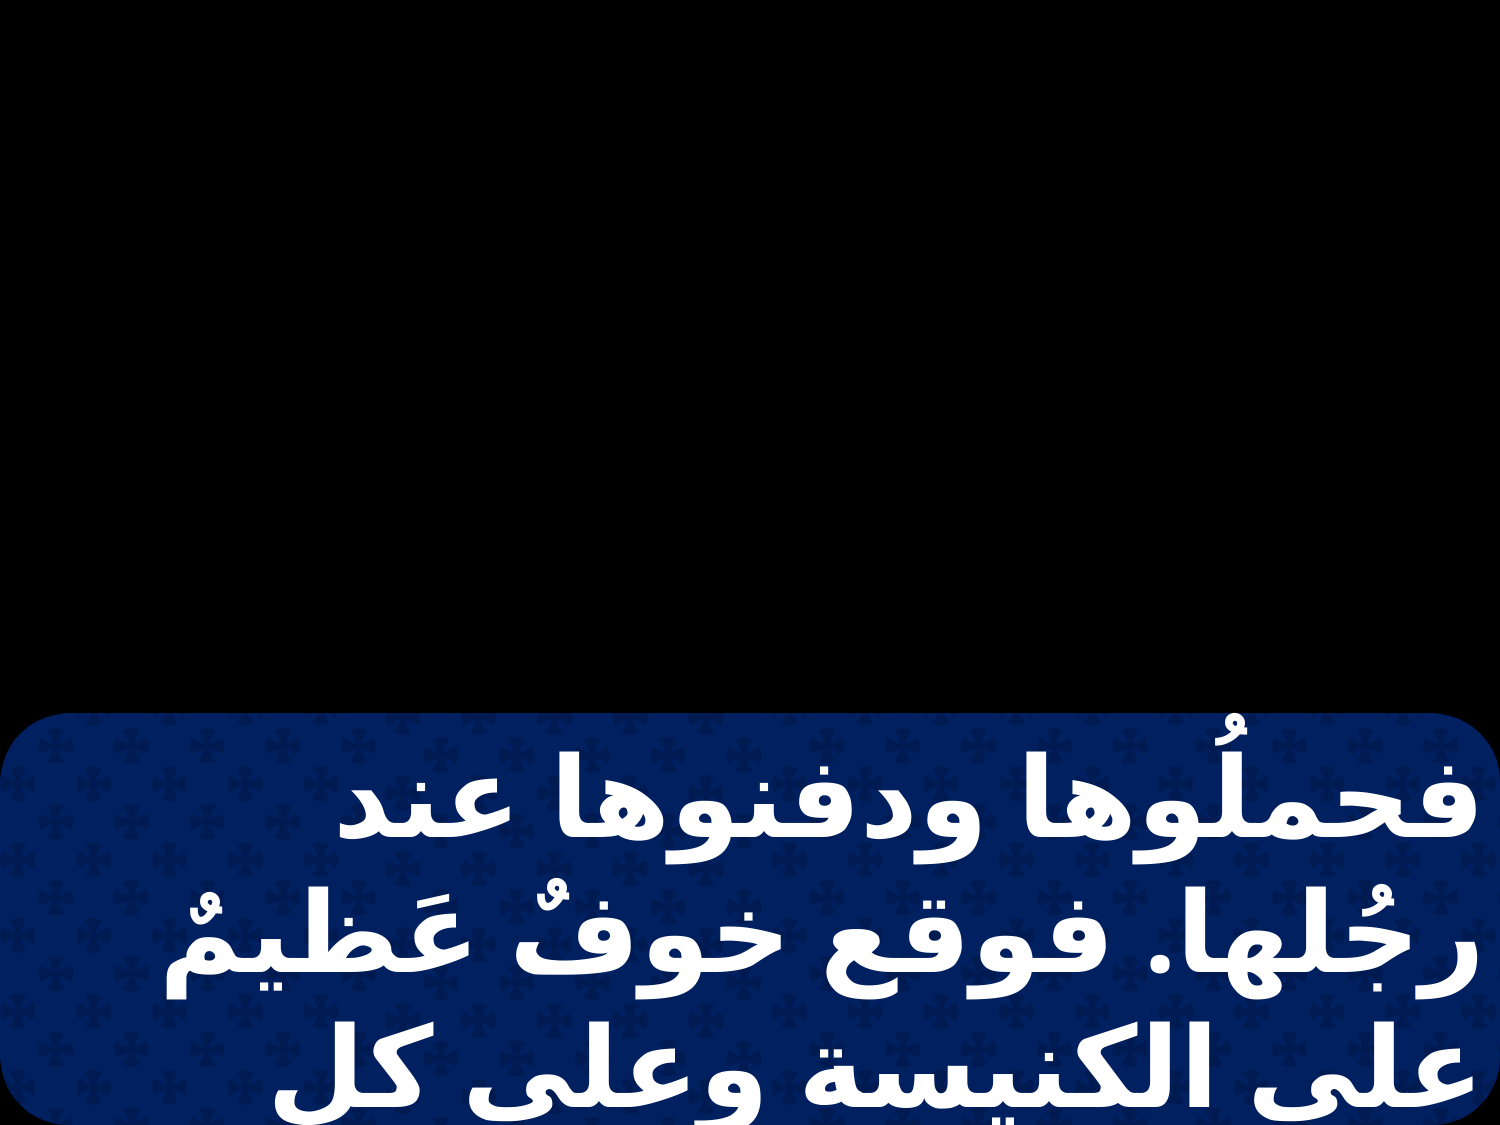

فحملُوها ودفنوها عند رجُلها. فوقع خوفٌ عَظيمٌ على الكنيسة وعلى كل الذين سمعوا بذلك.